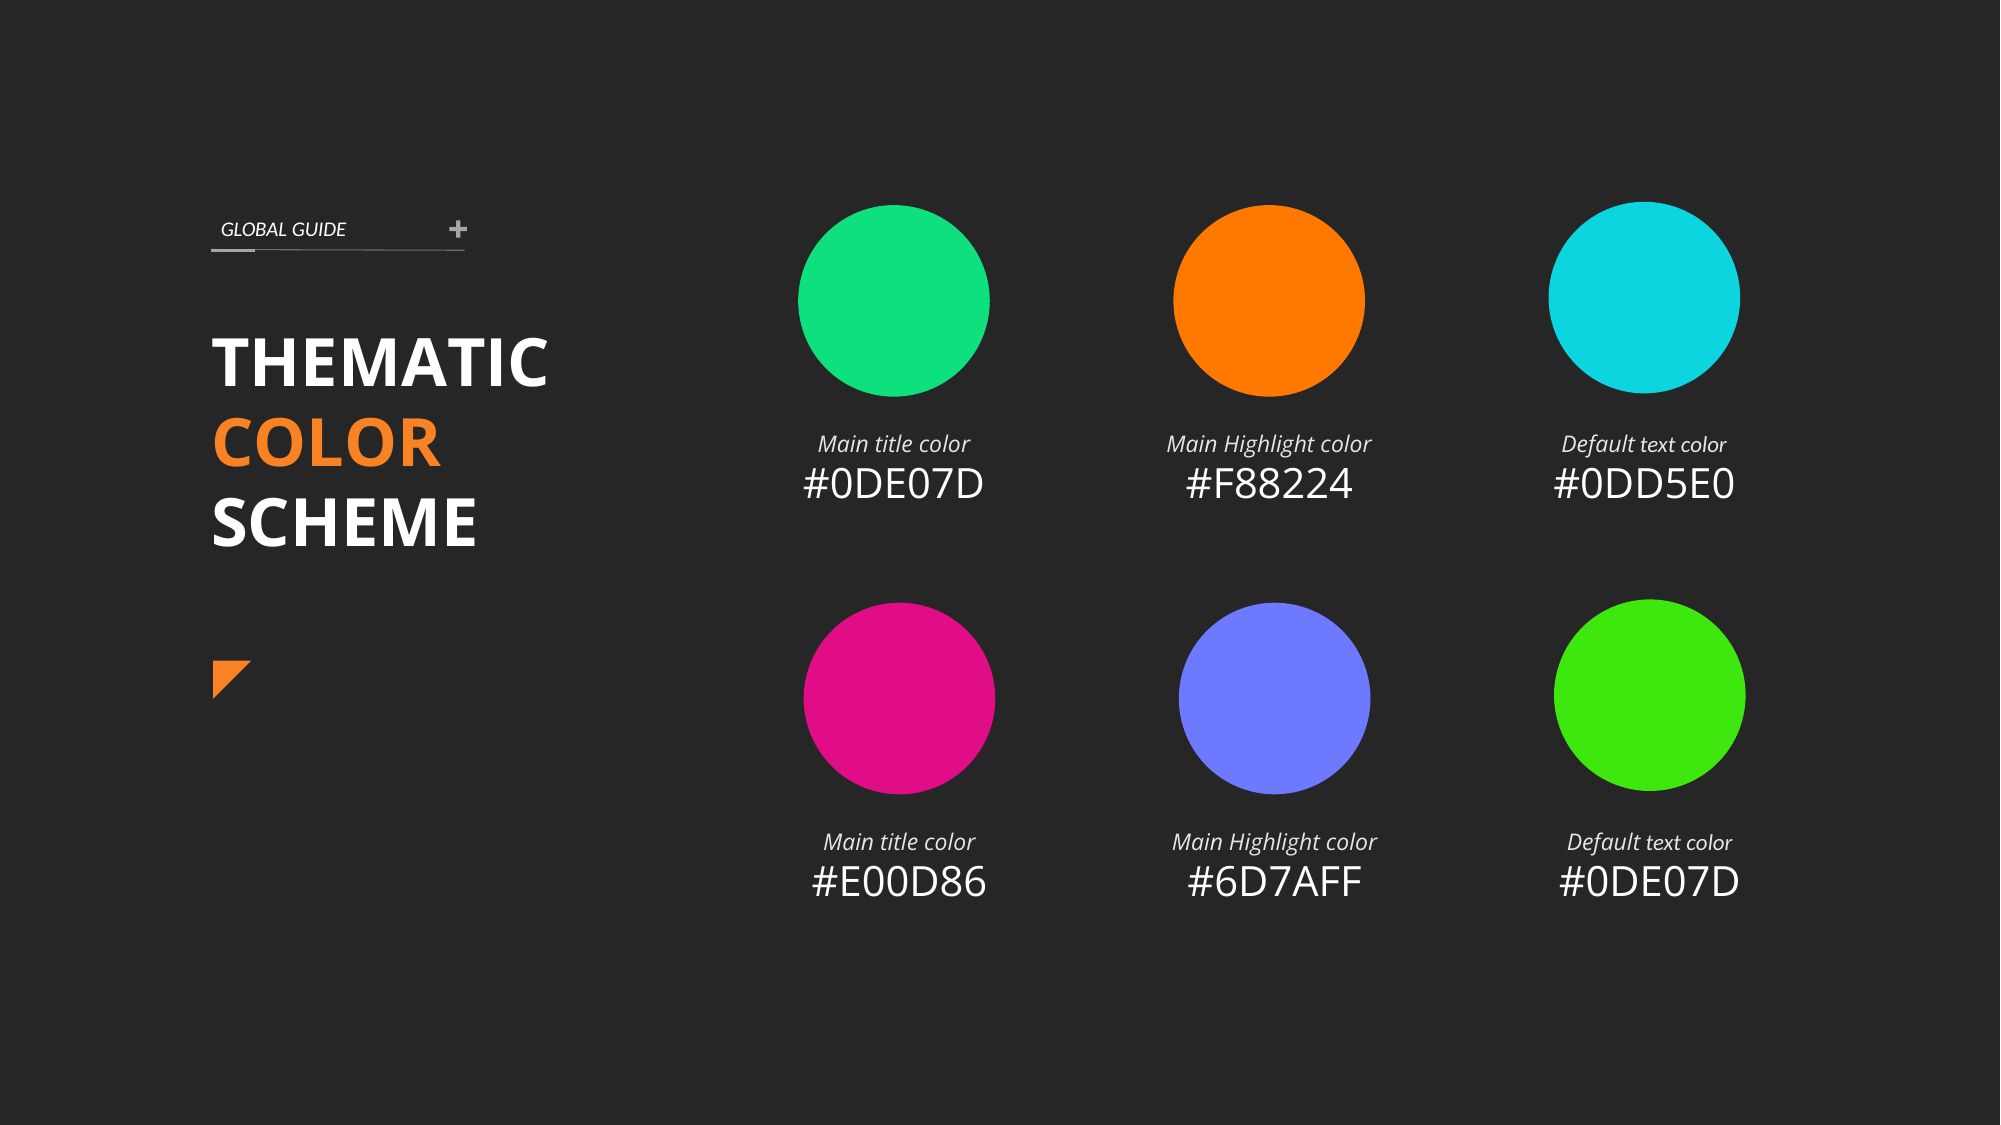

GLOBAL GUIDE

THEMATIC
COLOR
SCHEME
Main title color
#0DE07D
Main Highlight color
#F88224
Default text color
#0DD5E0

Main title color
#E00D86
Main Highlight color
#6D7AFF
Default text color
#0DE07D